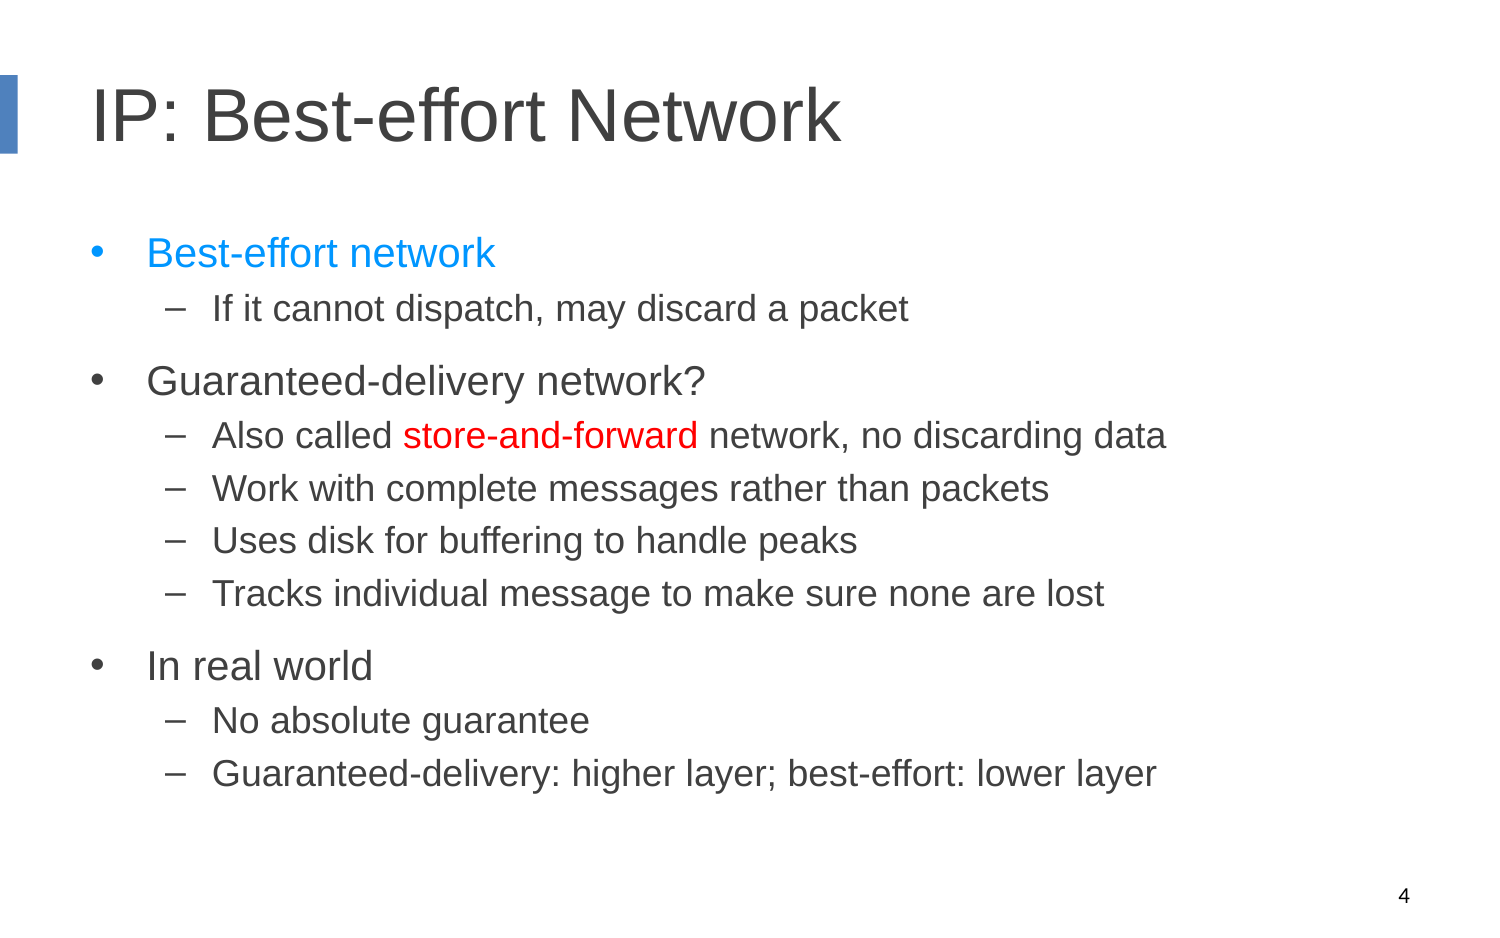

# IP: Best-effort Network
Best-effort network
If it cannot dispatch, may discard a packet
Guaranteed-delivery network?
Also called store-and-forward network, no discarding data
Work with complete messages rather than packets
Uses disk for buffering to handle peaks
Tracks individual message to make sure none are lost
In real world
No absolute guarantee
Guaranteed-delivery: higher layer; best-effort: lower layer
4